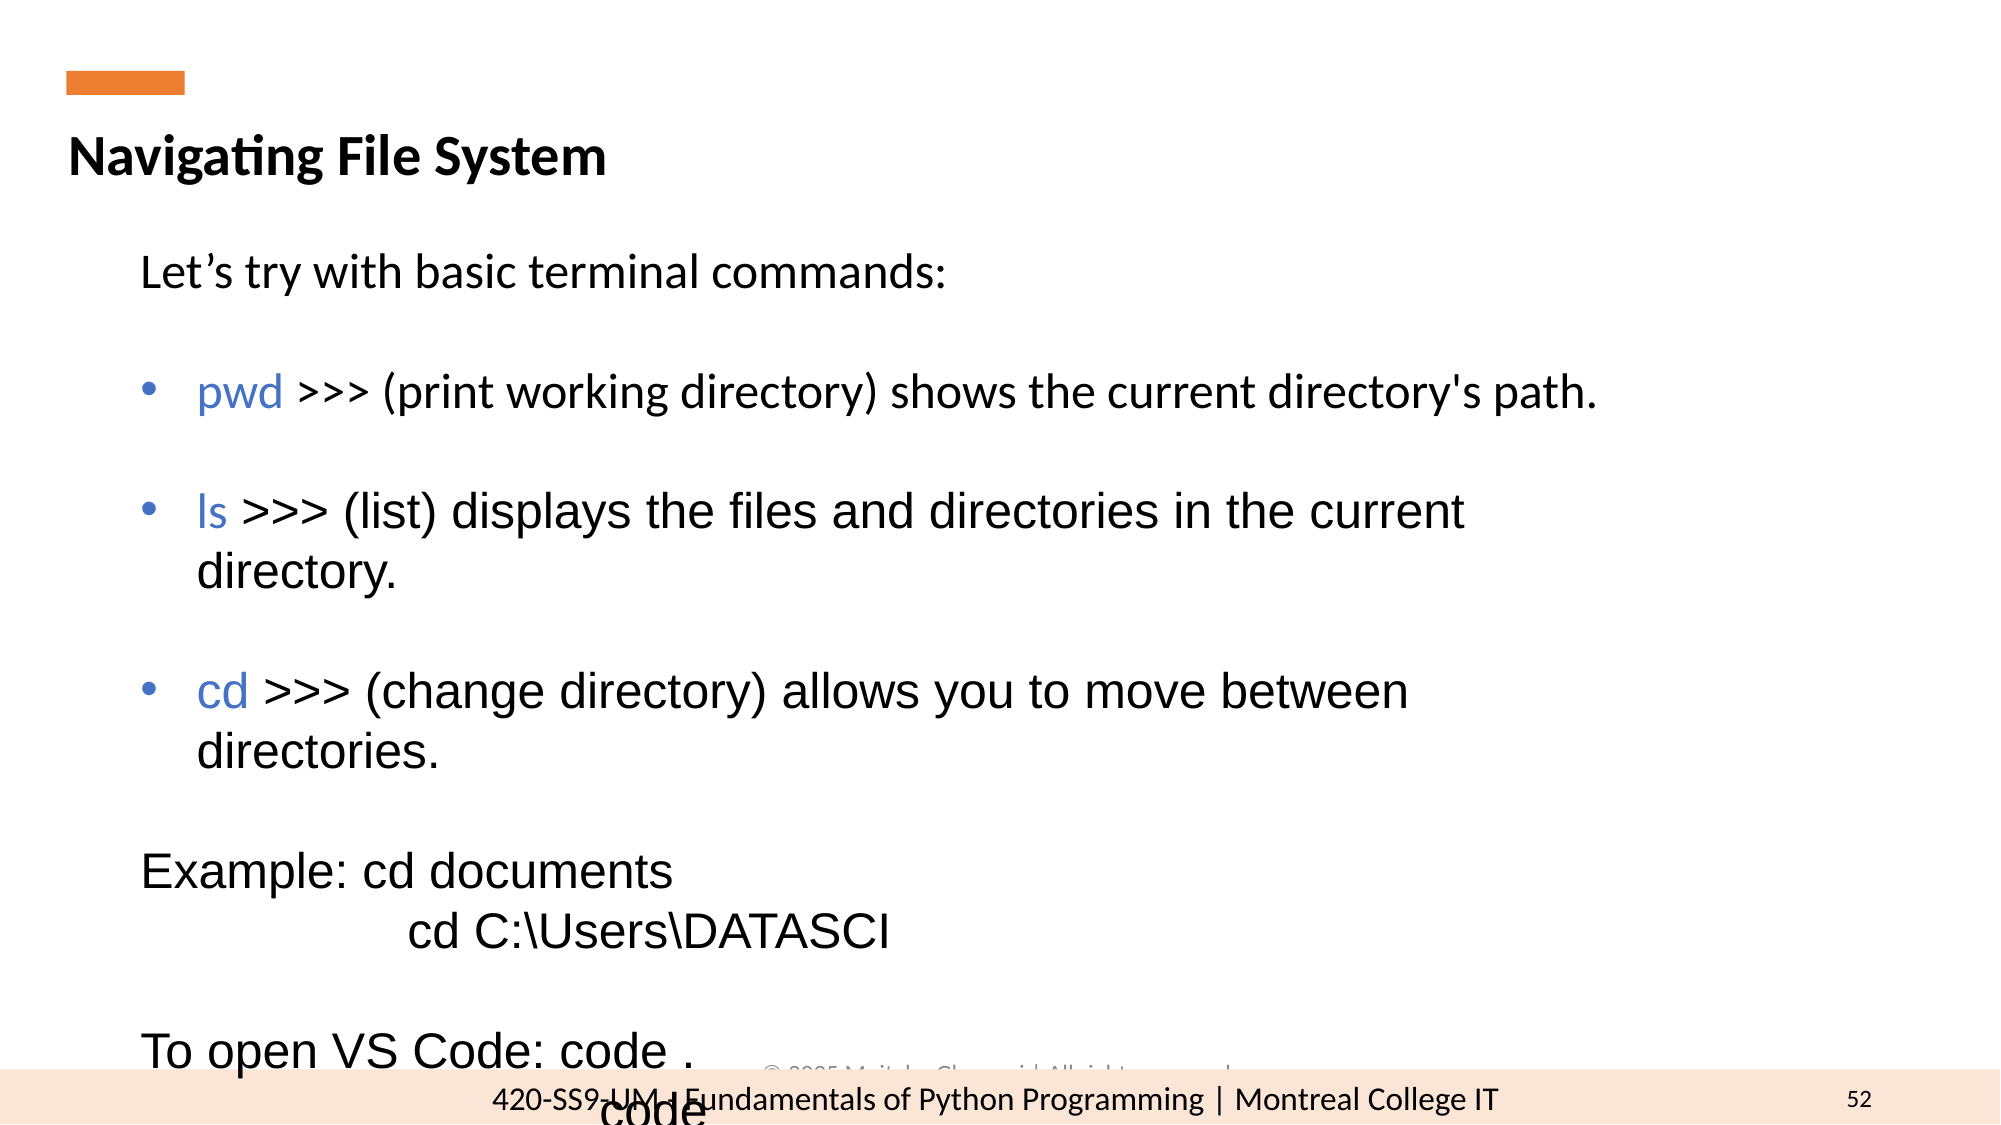

Navigating File System
Let’s try with basic terminal commands:

pwd >>> (print working directory) shows the current directory's path.

ls >>> (list) displays the files and directories in the current directory.

cd >>> (change directory) allows you to move between directories.
Example: cd documents
   cd C:\Users\DATASCI

To open VS Code: code .
	      code
© 2025 Mojtaba Ghasemi | All rights reserved.
52
420-SS9-UM - Fundamentals of Python Programming | Montreal College IT